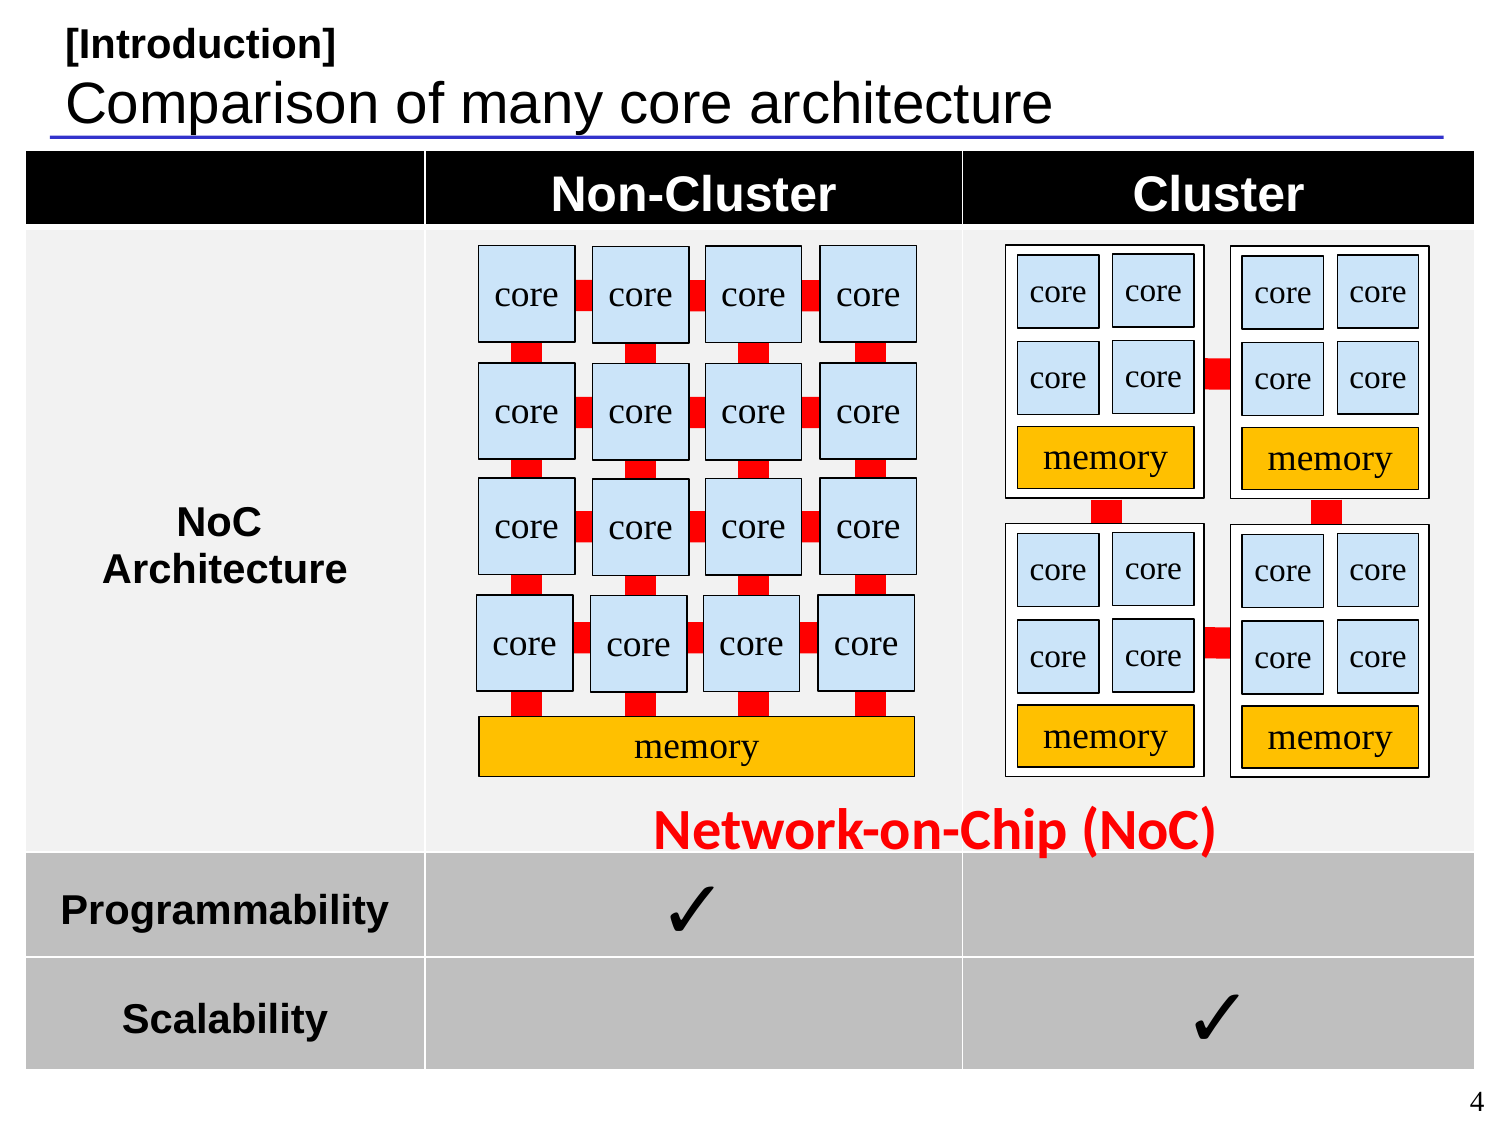

[Introduction]
# Comparison of many core architecture
|  | Non-Cluster | Cluster |
| --- | --- | --- |
| NoC Architecture |  |  |
| Programmability | ✓ |  |
| Scalability |  | ✓ |

core
core
core
core
memory
core
core

core
core
core
core
memory
core
core
core
core
core
core
core
core
core
core

core
core
core
core
memory

core
core
core
core
memory
core
core
core
core
memory
Network-on-Chip (NoC)
4